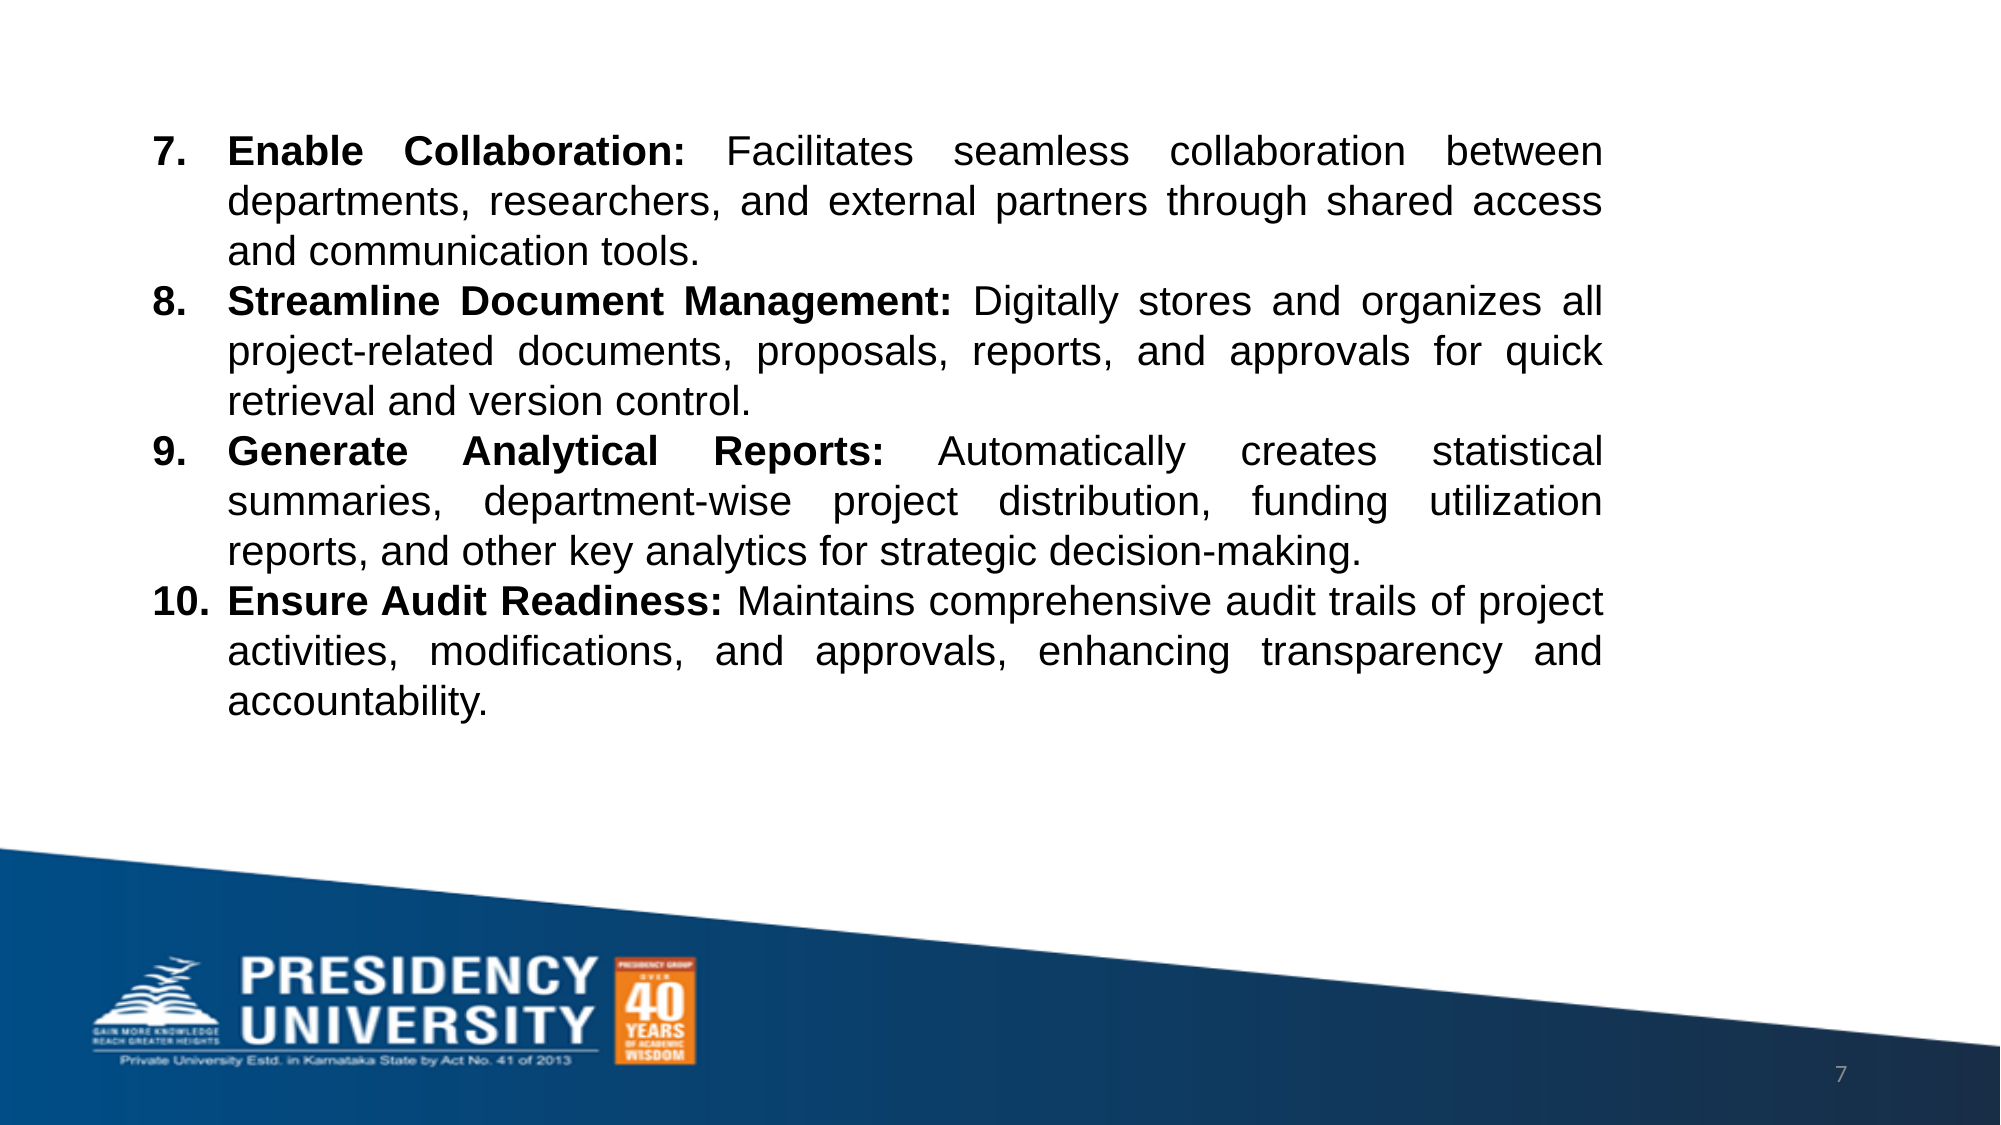

Enable Collaboration: Facilitates seamless collaboration between departments, researchers, and external partners through shared access and communication tools.
Streamline Document Management: Digitally stores and organizes all project-related documents, proposals, reports, and approvals for quick retrieval and version control.
Generate Analytical Reports: Automatically creates statistical summaries, department-wise project distribution, funding utilization reports, and other key analytics for strategic decision-making.
Ensure Audit Readiness: Maintains comprehensive audit trails of project activities, modifications, and approvals, enhancing transparency and accountability.

7